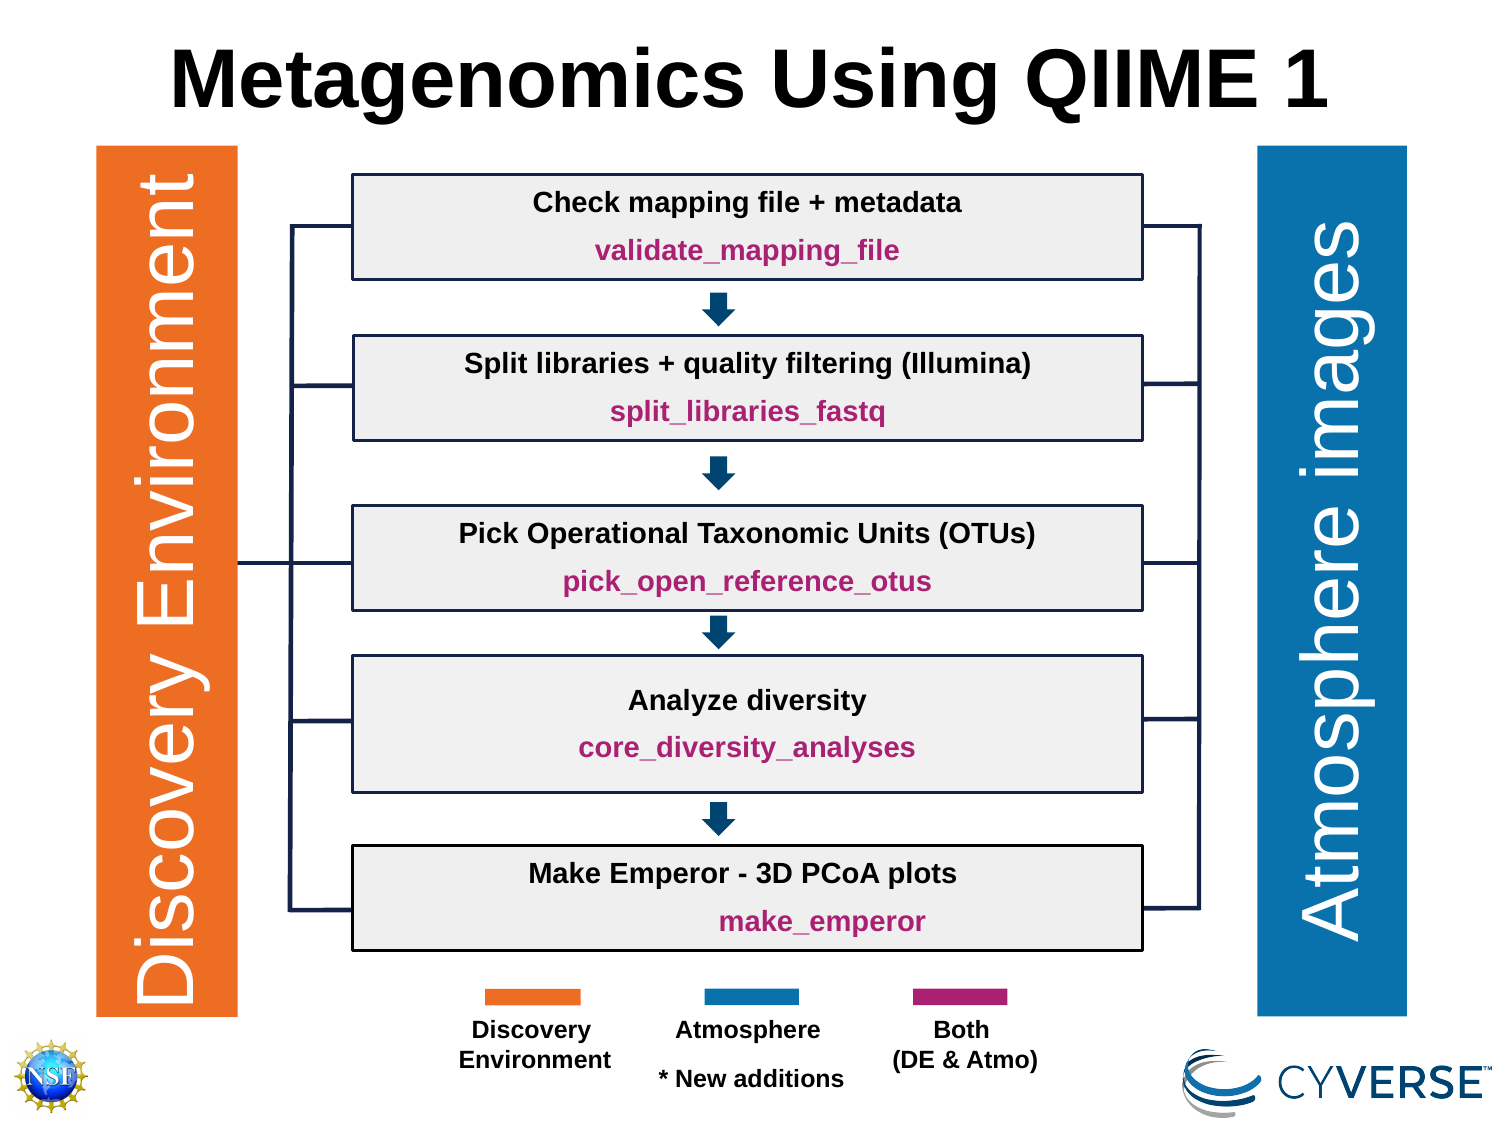

# Metagenomics Using QIIME 1
Check mapping file + metadata
validate_mapping_file

Split libraries + quality filtering (Illumina)
split_libraries_fastq

Pick Operational Taxonomic Units (OTUs)
pick_open_reference_otus
Atmosphere images
Discovery Environment

Analyze diversity
core_diversity_analyses

Make Emperor - 3D PCoA plots
make_emperor

Atmosphere
Both
(DE & Atmo)
Discovery
Environment
* New additions